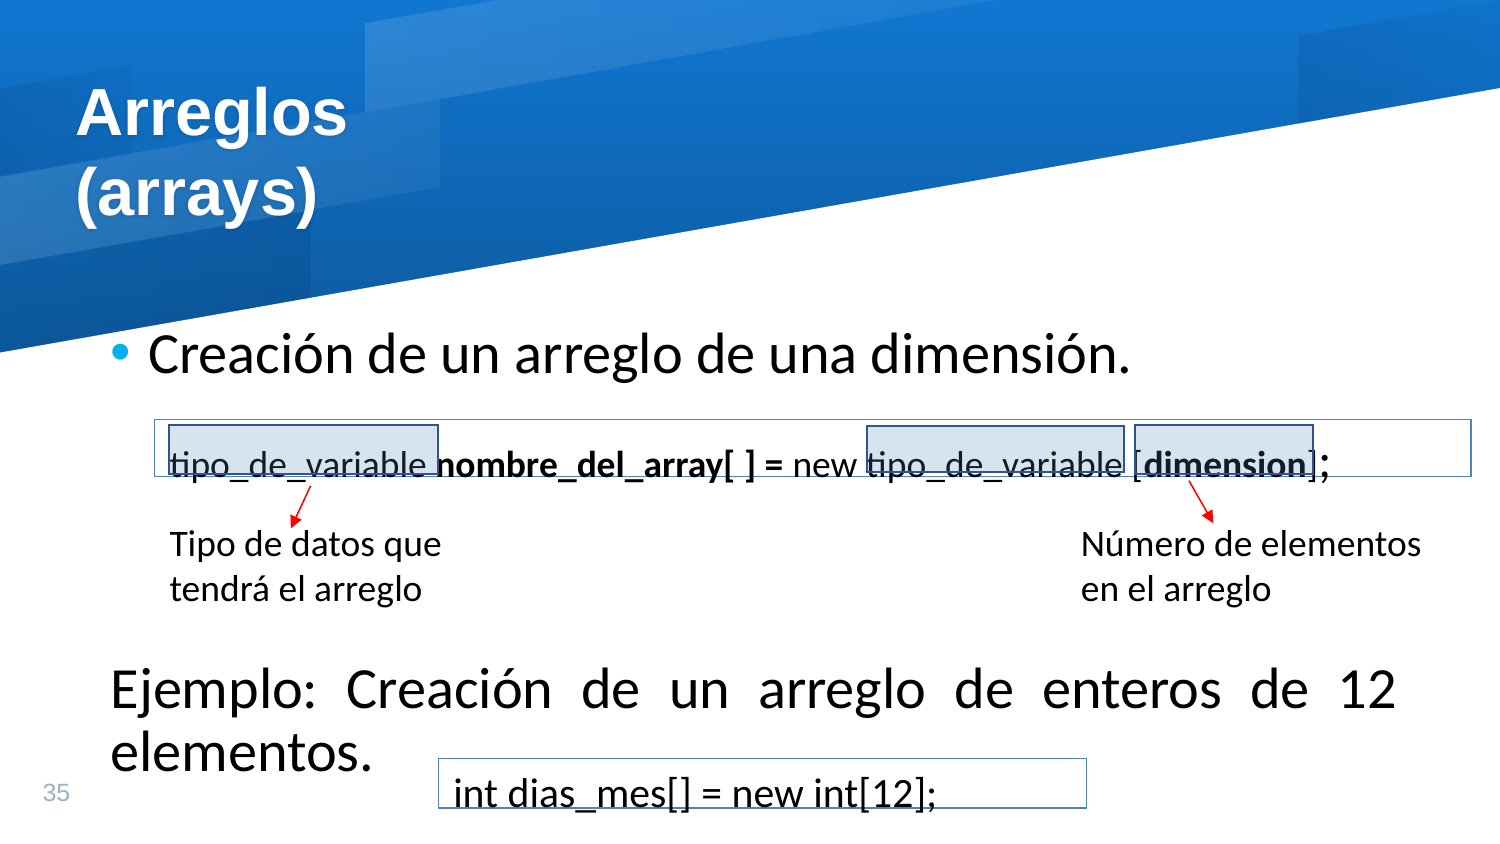

# Arreglos
(arrays)
Creación de un arreglo de una dimensión.

Ejemplo: Creación de un arreglo de enteros de 12 elementos.

tipo_de_variable nombre_del_array[ ] = new tipo_de_variable [dimension];

Tipo de datos que tendrá el arreglo
Número de elementos en el arreglo
int dias_mes[] = new int[12];
35